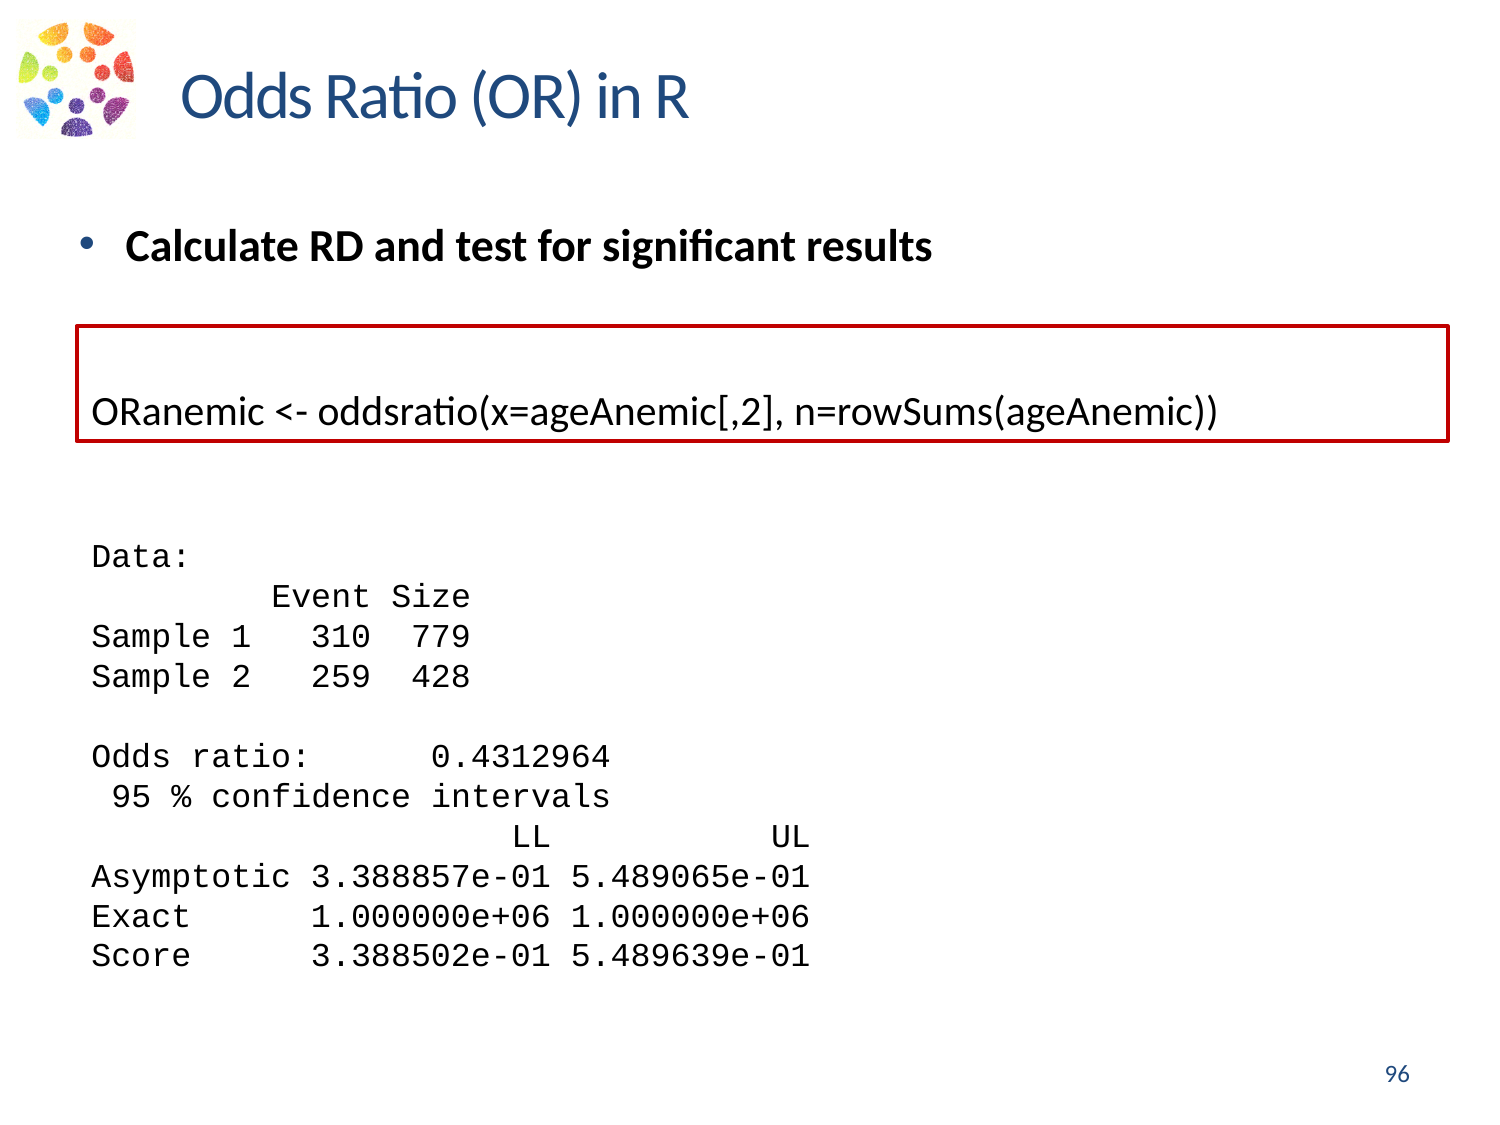

Odds Ratio (OR) in R
Calculate RD and test for significant results
ORanemic <- oddsratio(x=ageAnemic[,2], n=rowSums(ageAnemic))
Data:
         Event Size
Sample 1   310  779
Sample 2   259  428

Odds ratio:      0.4312964
 95 % confidence intervals
                     LL           UL
Asymptotic 3.388857e-01 5.489065e-01
Exact      1.000000e+06 1.000000e+06
Score      3.388502e-01 5.489639e-01

96